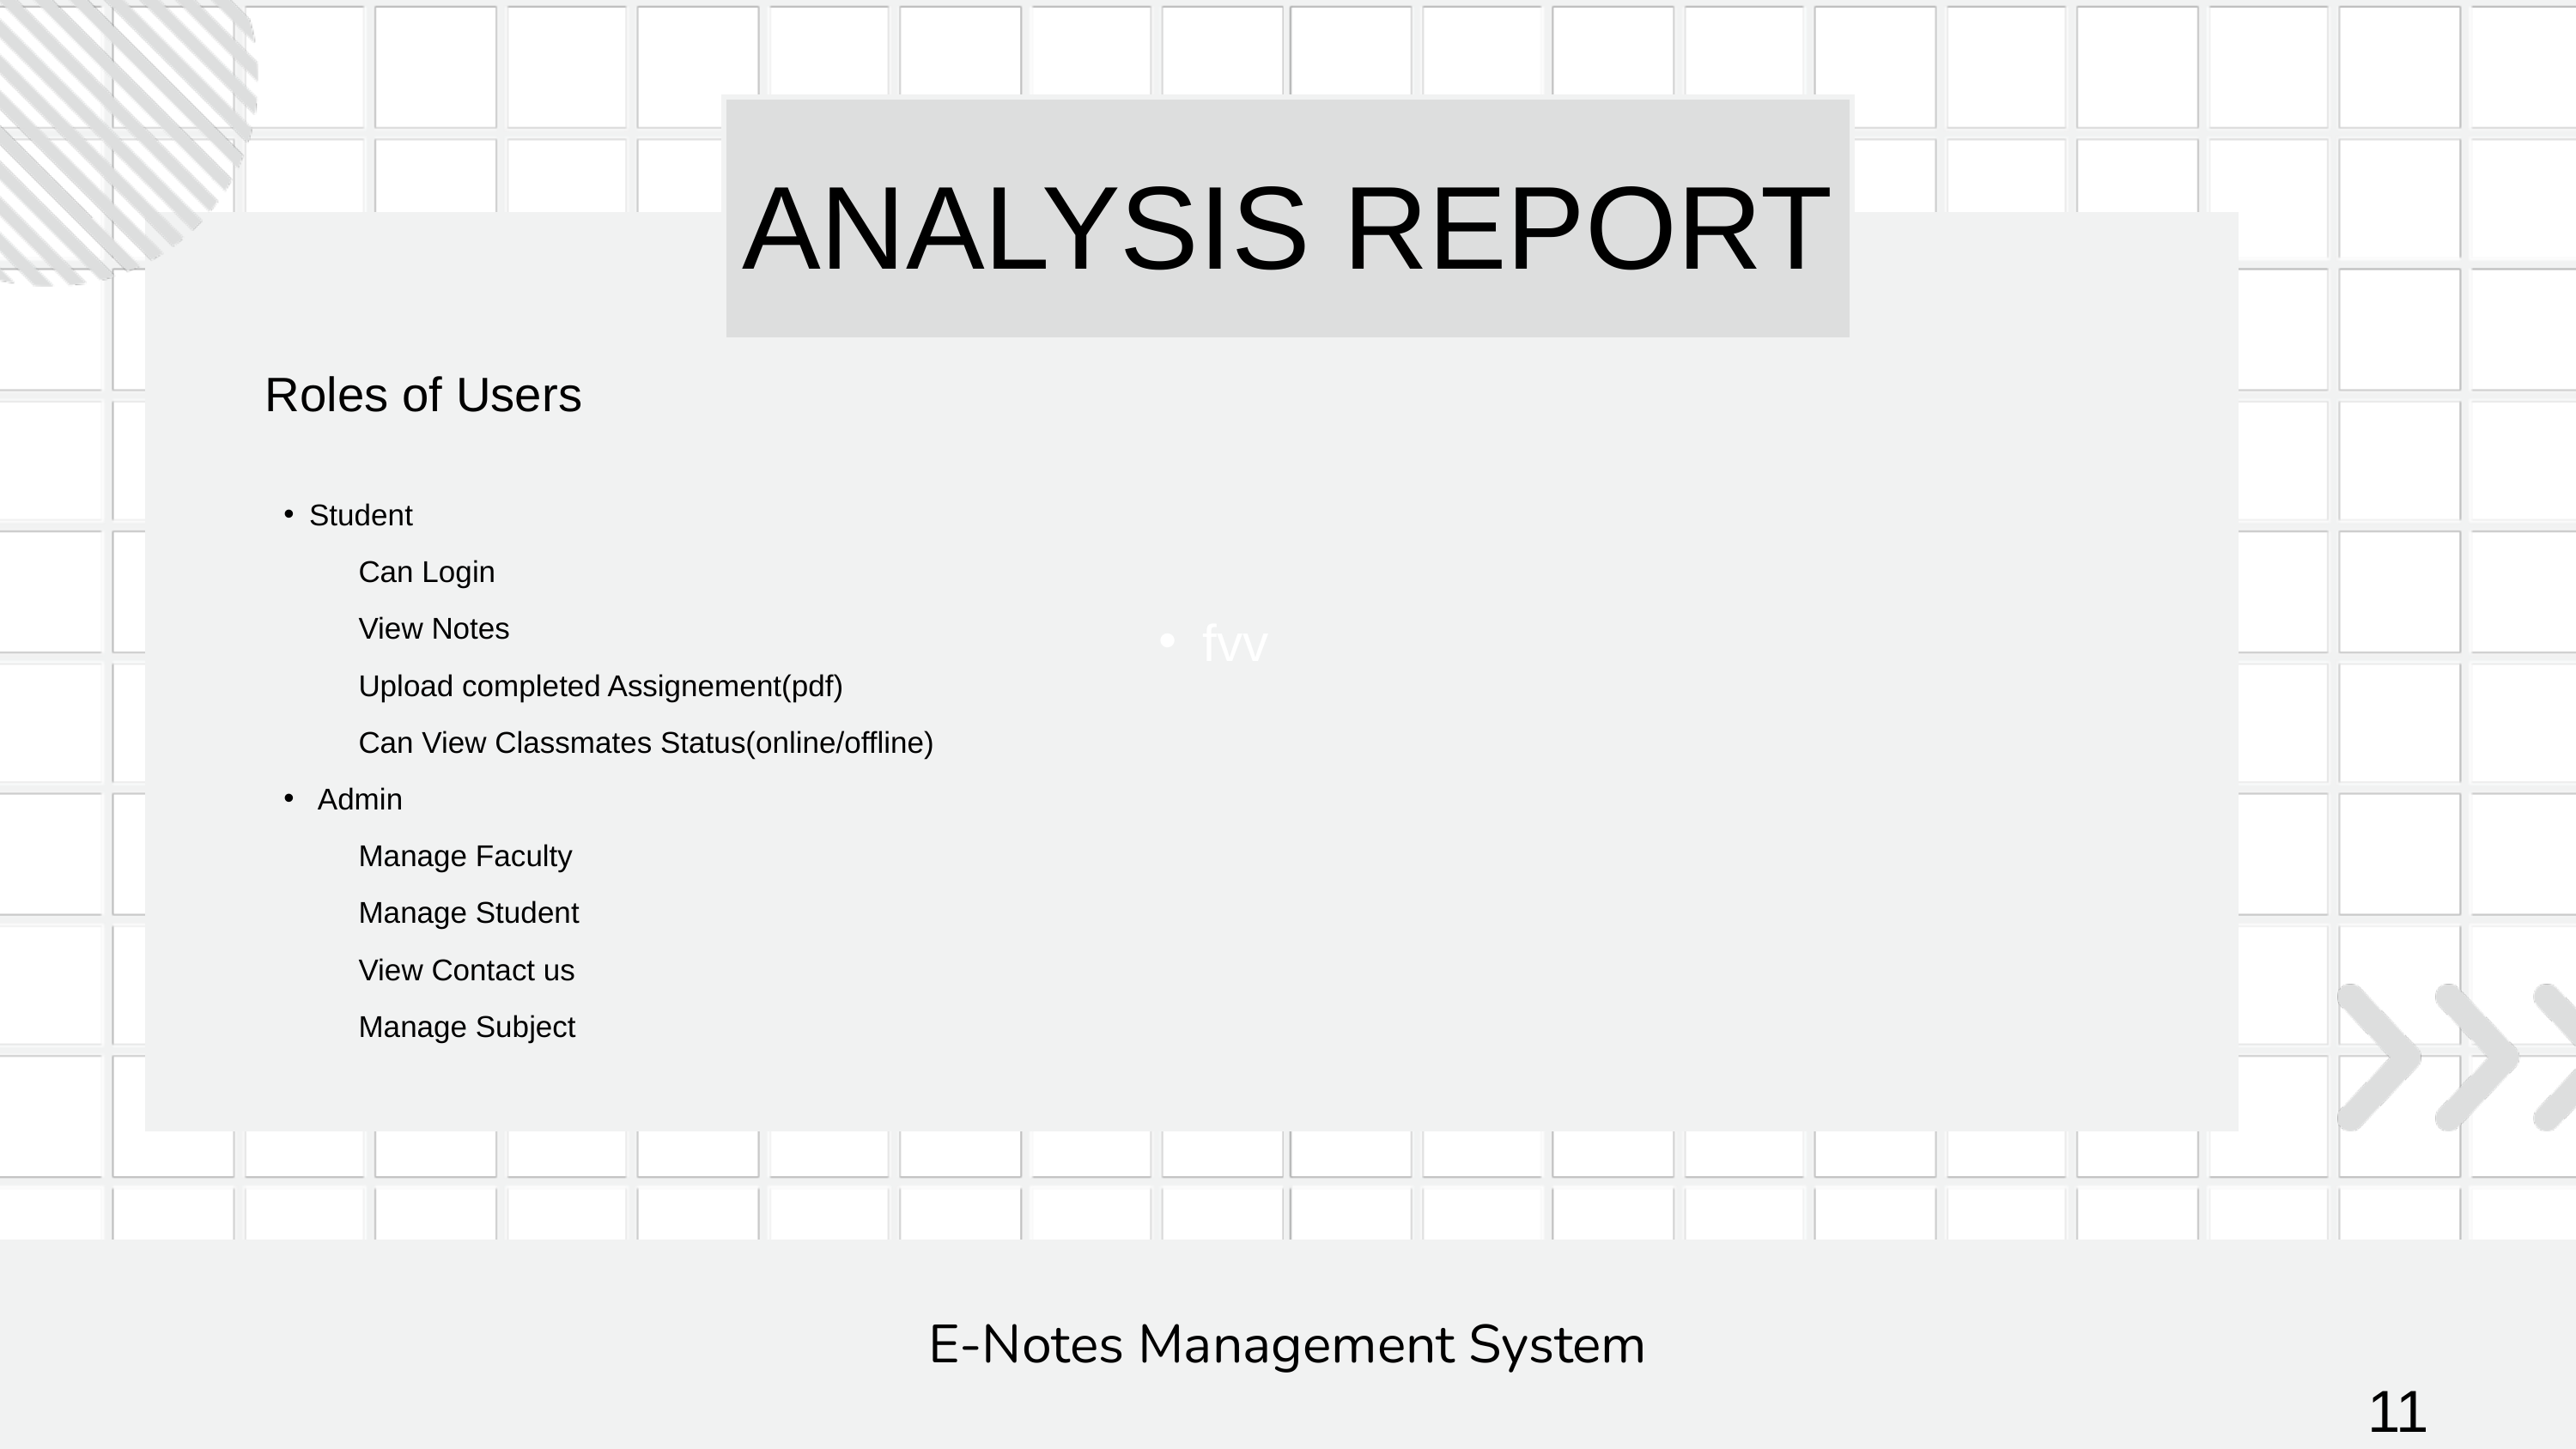

ANALYSIS REPORT

fvv
Roles of Users

Student
            Can Login
            View Notes
            Upload completed Assignement(pdf)
            Can View Classmates Status(online/offline)
 Admin
            Manage Faculty
            Manage Student
            View Contact us
            Manage Subject

E-Notes Management System
11